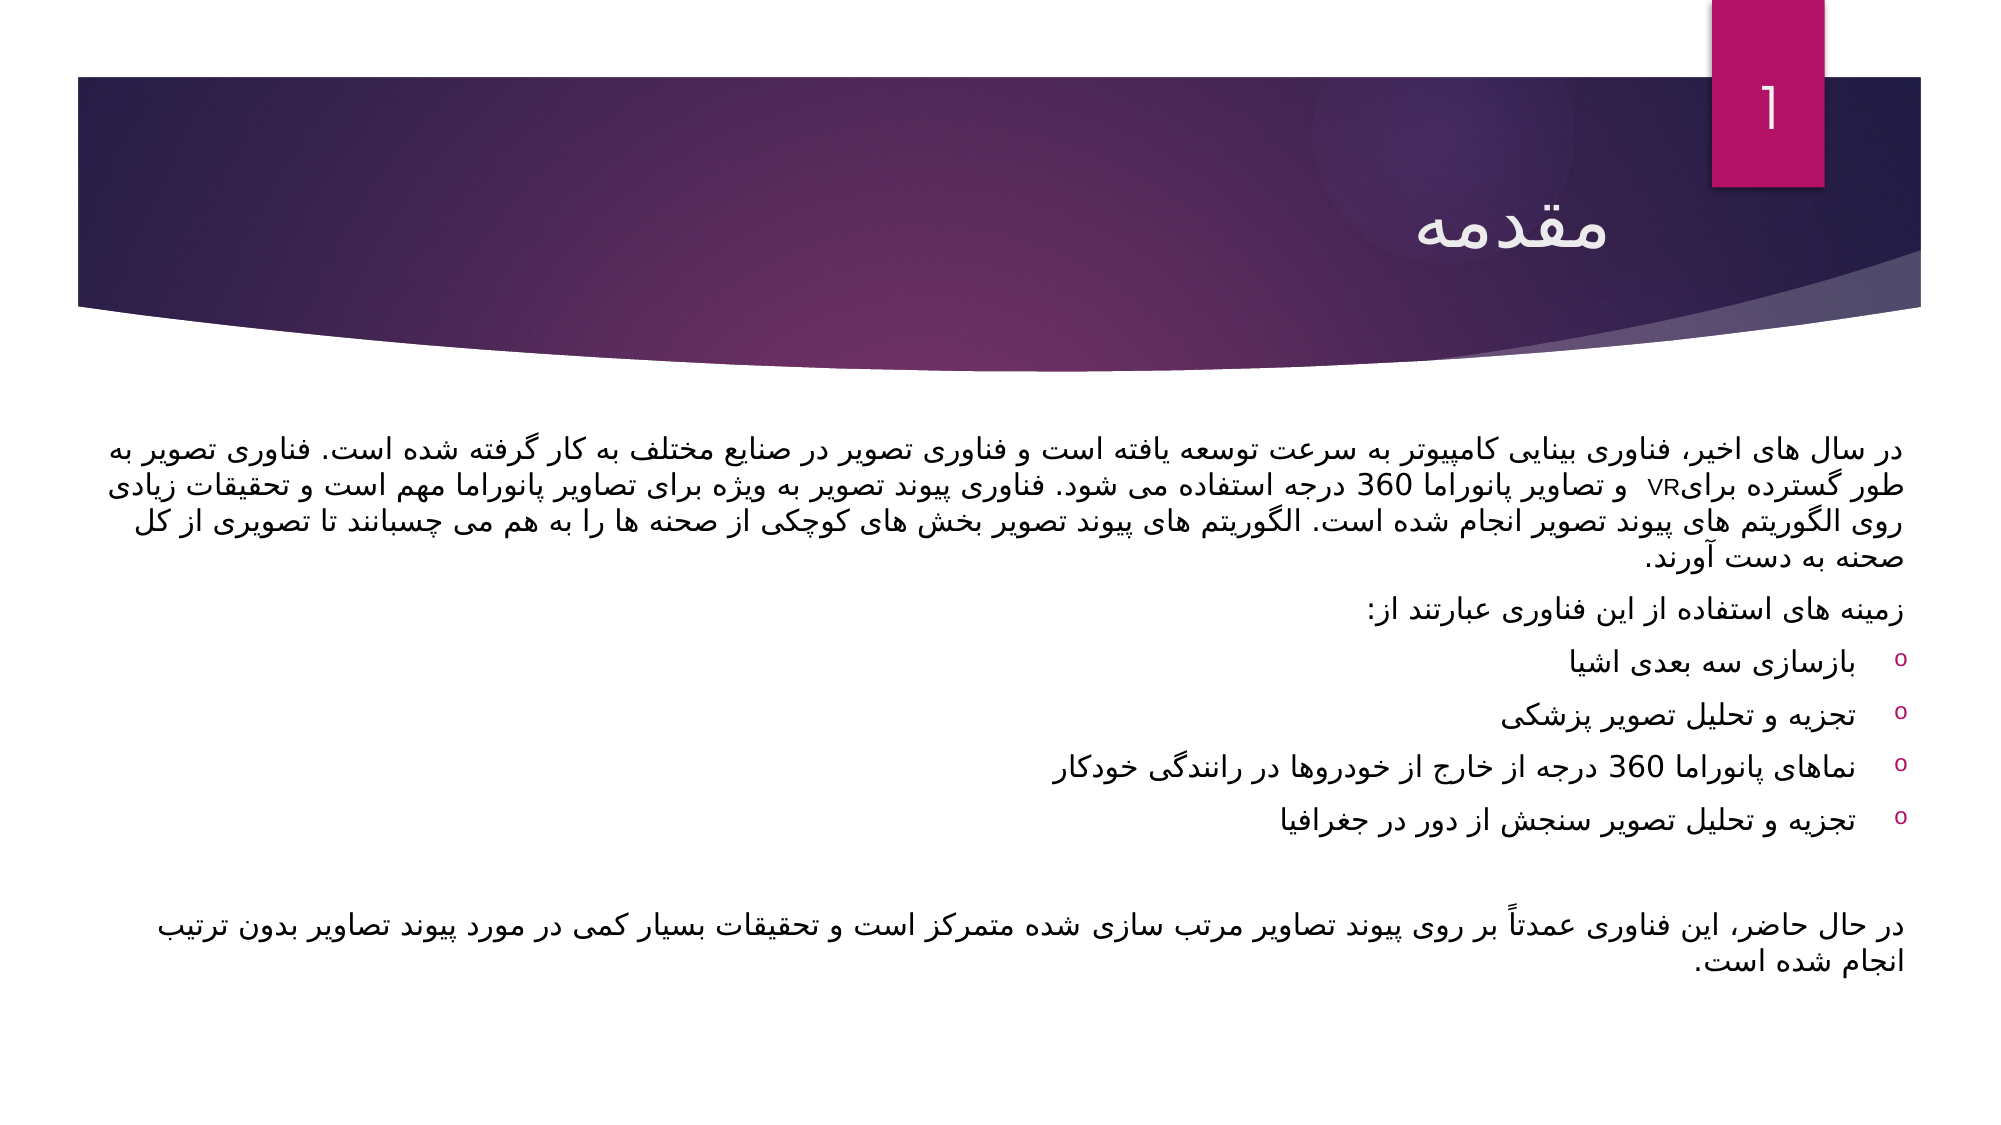

1
# مقدمه
در سال های اخیر، فناوری بینایی کامپیوتر به سرعت توسعه یافته است و فناوری تصویر در صنایع مختلف به کار گرفته شده است. فناوری تصویر به طور گسترده برایVR  و تصاویر پانوراما 360 درجه استفاده می شود. فناوری پیوند تصویر به ویژه برای تصاویر پانوراما مهم است و تحقیقات زیادی روی الگوریتم های پیوند تصویر انجام شده است. الگوریتم های پیوند تصویر بخش های کوچکی از صحنه ها را به هم می چسبانند تا تصویری از کل صحنه به دست آورند.
زمینه های استفاده از این فناوری عبارتند از:
بازسازی سه بعدی اشیا
تجزیه و تحلیل تصویر پزشکی
نماهای پانوراما 360 درجه از خارج از خودروها در رانندگی خودکار
تجزیه و تحلیل تصویر سنجش از دور در جغرافیا

در حال حاضر، این فناوری عمدتاً بر روی پیوند تصاویر مرتب سازی شده متمرکز است و تحقیقات بسیار کمی در مورد پیوند تصاویر بدون ترتیب انجام شده است.